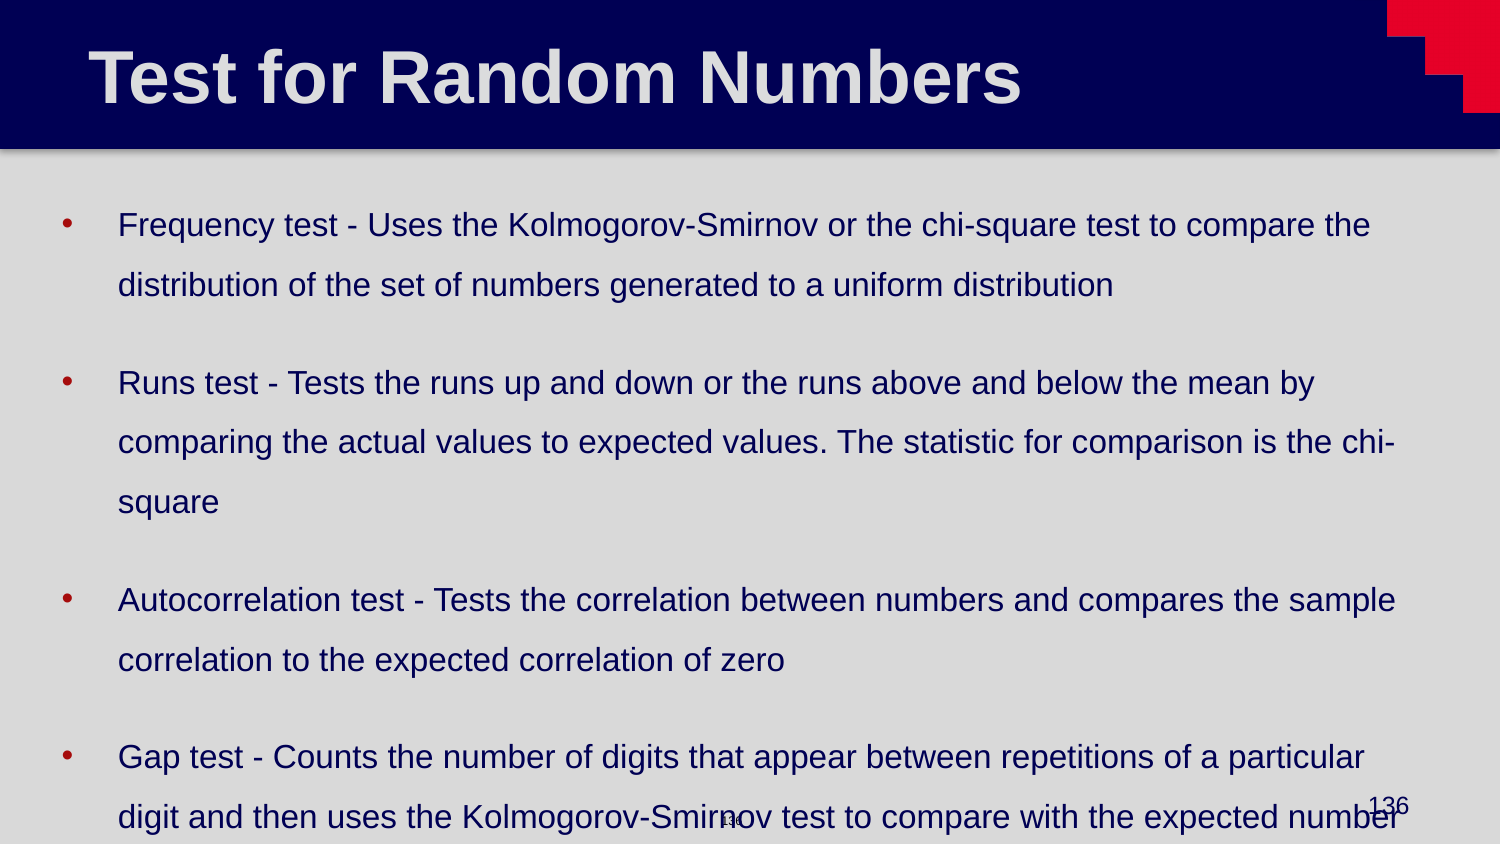

# Test for Random Numbers
Frequency test - Uses the Kolmogorov-Smirnov or the chi-square test to compare the distribution of the set of numbers generated to a uniform distribution
Runs test - Tests the runs up and down or the runs above and below the mean by comparing the actual values to expected values. The statistic for comparison is the chi-square
Autocorrelation test - Tests the correlation between numbers and compares the sample correlation to the expected correlation of zero
Gap test - Counts the number of digits that appear between repetitions of a particular digit and then uses the Kolmogorov-Smirnov test to compare with the expected number of gaps
Poker test - Treats numbers grouped together as a poker hand. Then the hands obtained are compared to what is expected using the chi-square test
Normal sequence -  No digit or (finite) combination of digits, occurs more frequently than any other in every base (e.g. 10, binary, etc.)

136